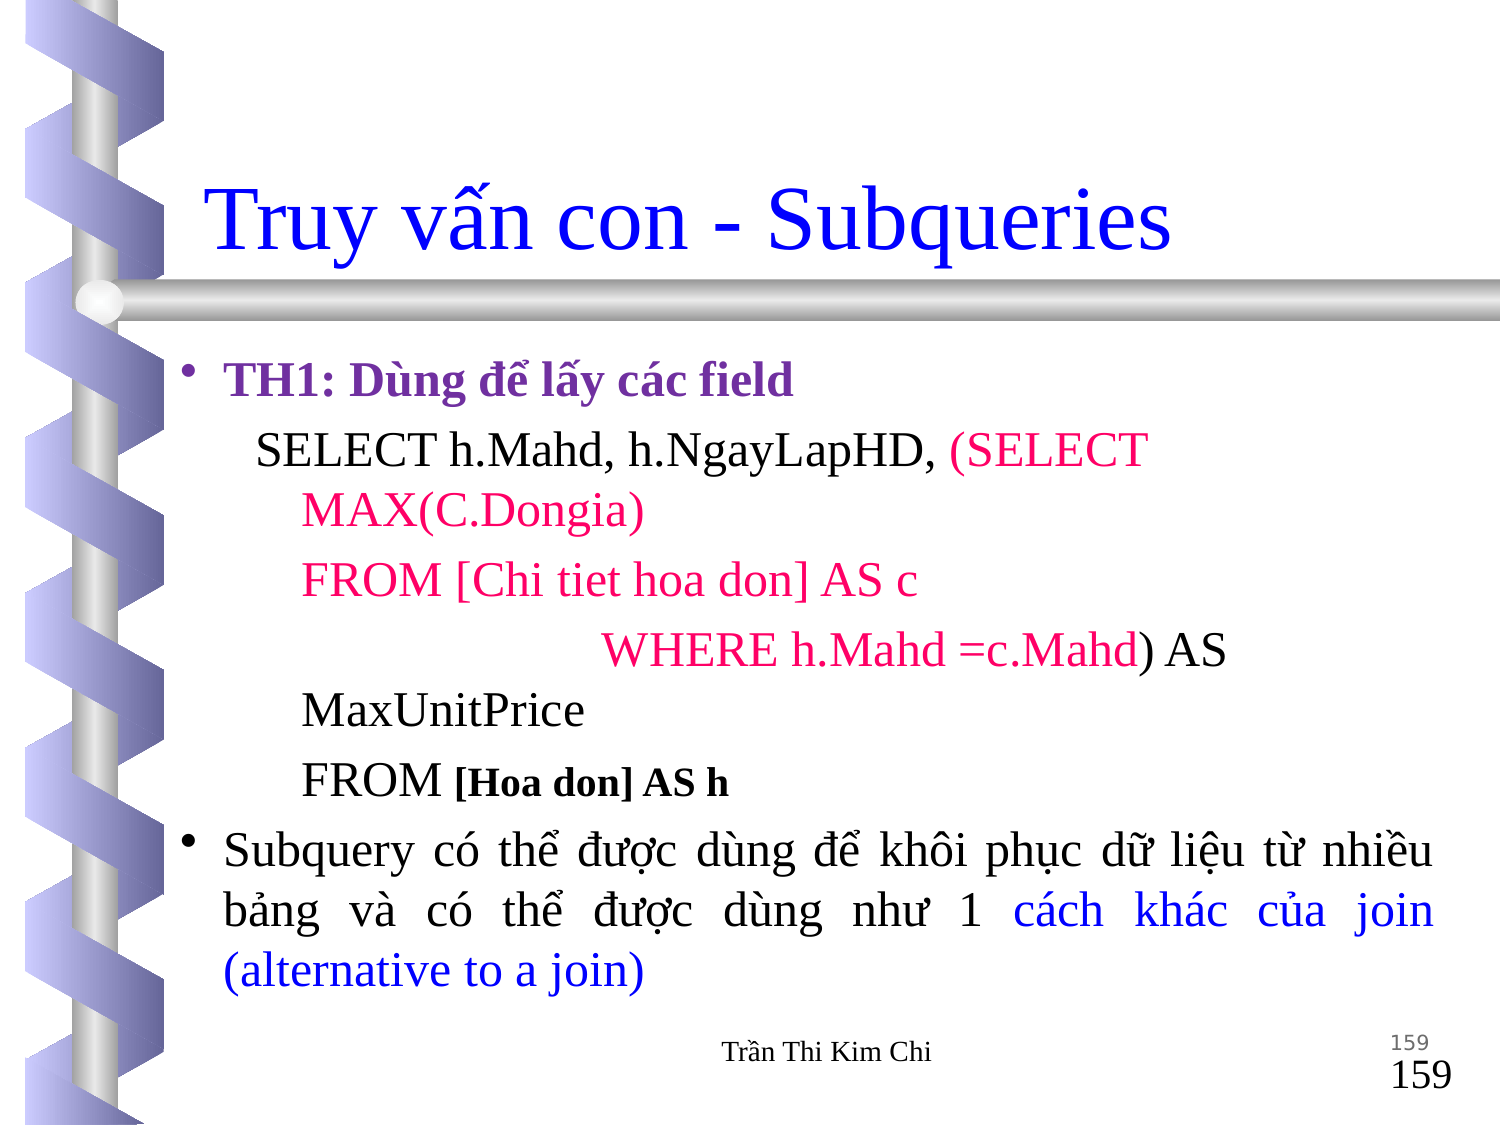

Truy vấn con - Subqueries
TH1: Dùng để lấy các field
SELECT h.Mahd, h.NgayLapHD, (SELECT MAX(C.Dongia)
	FROM [Chi tiet hoa don] AS c
			WHERE h.Mahd =c.Mahd) AS MaxUnitPrice
	FROM [Hoa don] AS h
Subquery có thể được dùng để khôi phục dữ liệu từ nhiều bảng và có thể được dùng như 1 cách khác của join (alternative to a join)

159
Trần Thi Kim Chi